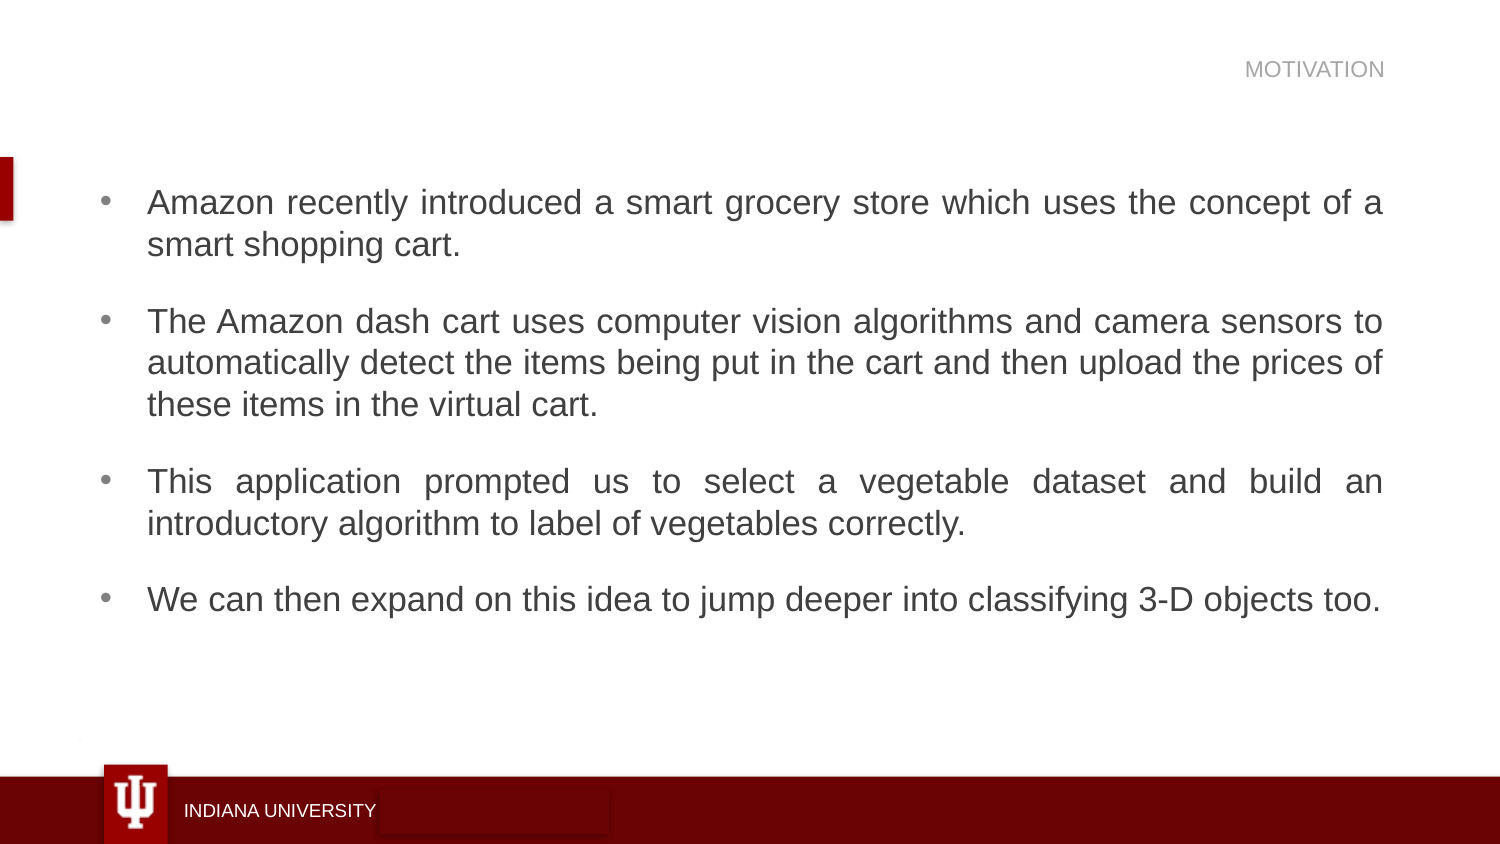

MOTIVATION
Amazon recently introduced a smart grocery store which uses the concept of a smart shopping cart.
The Amazon dash cart uses computer vision algorithms and camera sensors to automatically detect the items being put in the cart and then upload the prices of these items in the virtual cart.
This application prompted us to select a vegetable dataset and build an introductory algorithm to label of vegetables correctly.
We can then expand on this idea to jump deeper into classifying 3-D objects too.